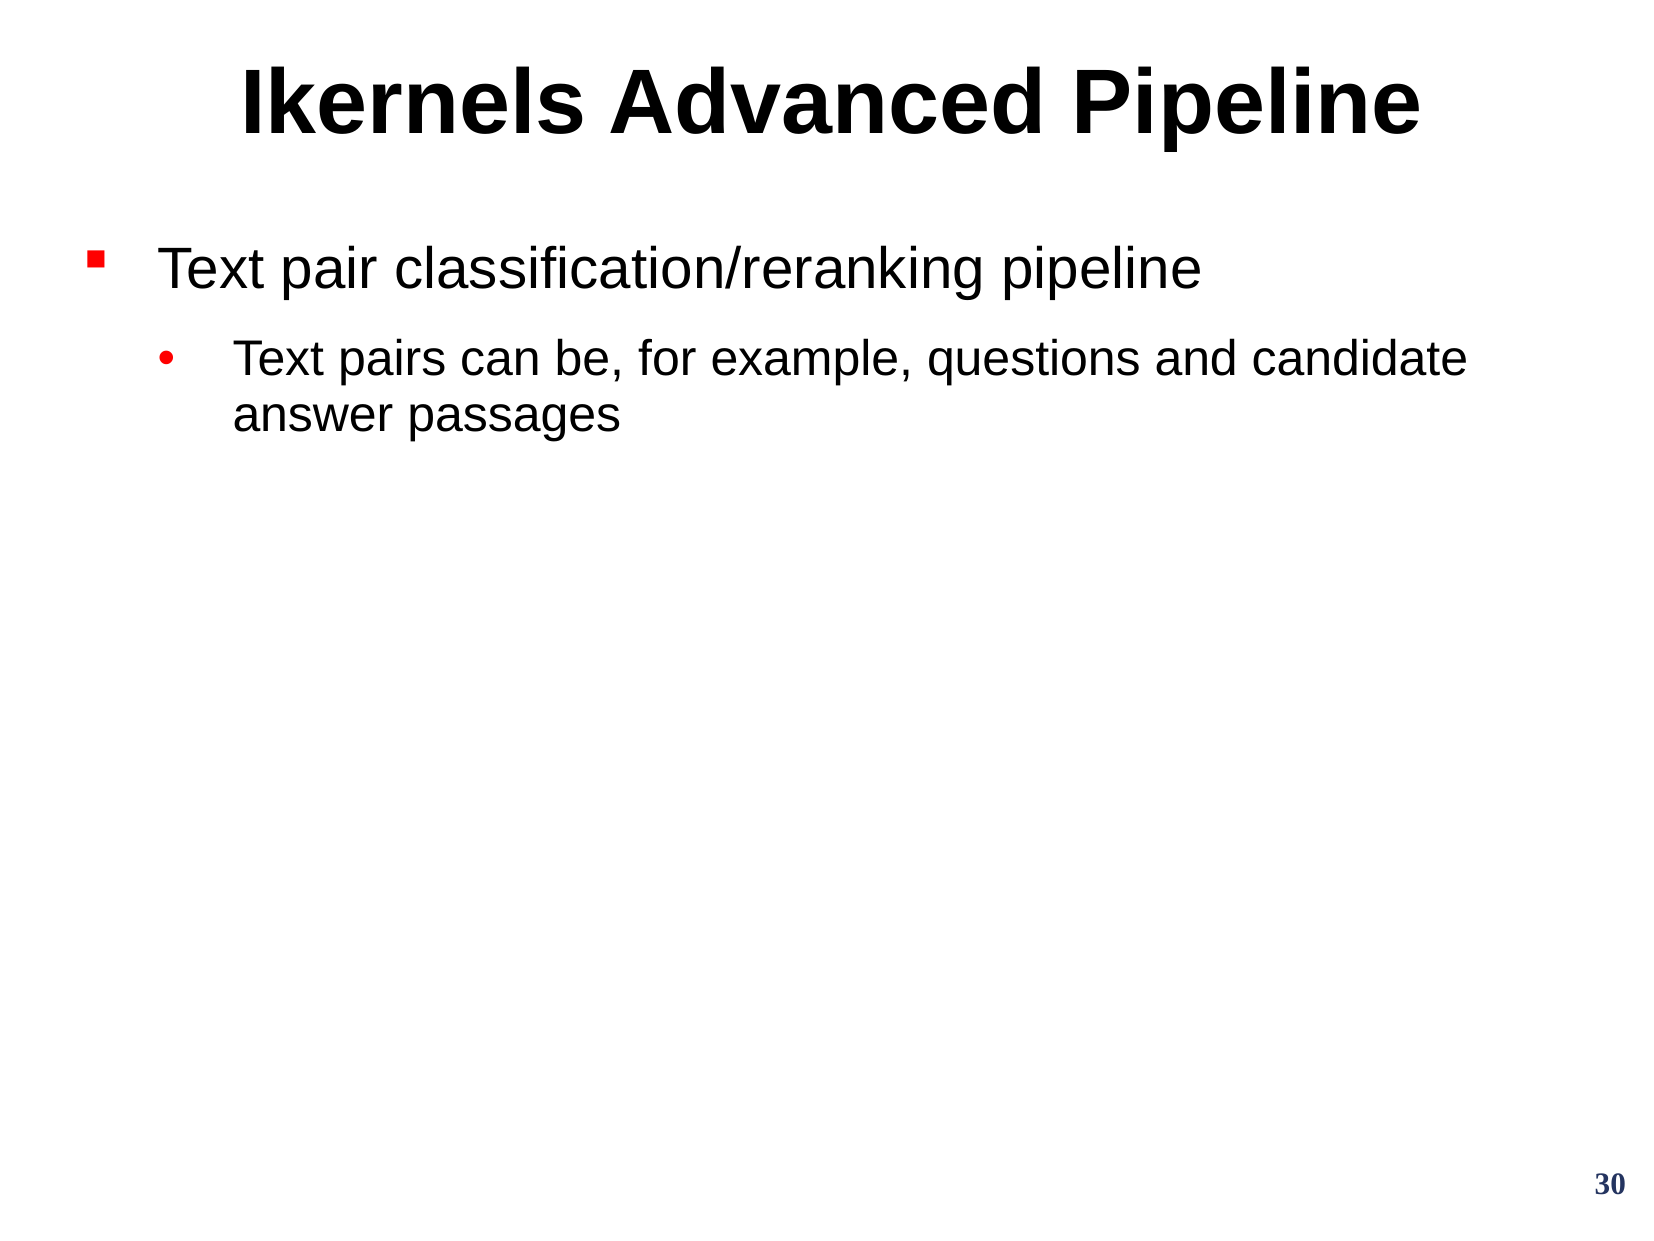

# Ikernels Advanced Pipeline
Text pair classification/reranking pipeline
Text pairs can be, for example, questions and candidate answer passages
30